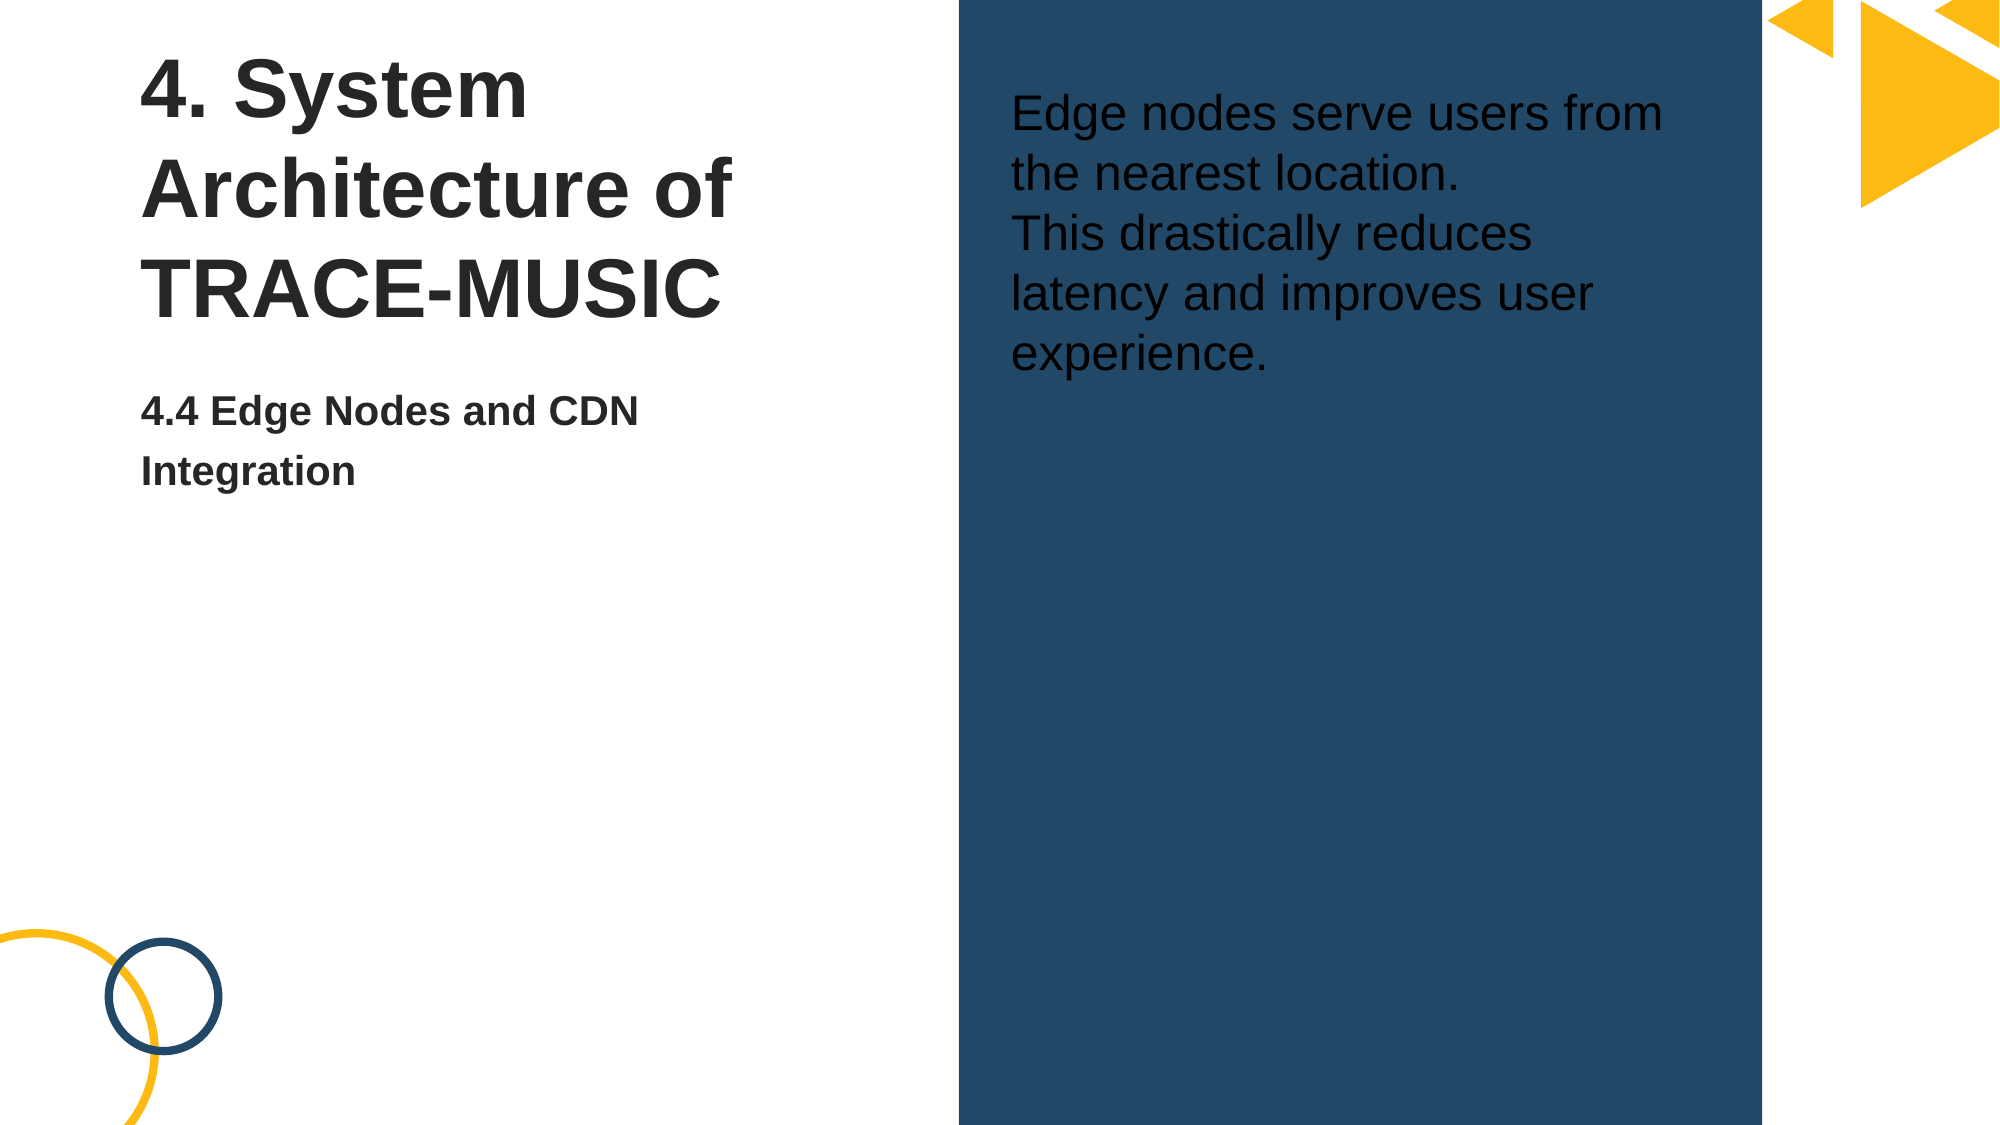

4. System Architecture of TRACE-MUSIC
Edge nodes serve users from the nearest location.
This drastically reduces latency and improves user experience.
4.4 Edge Nodes and CDN Integration